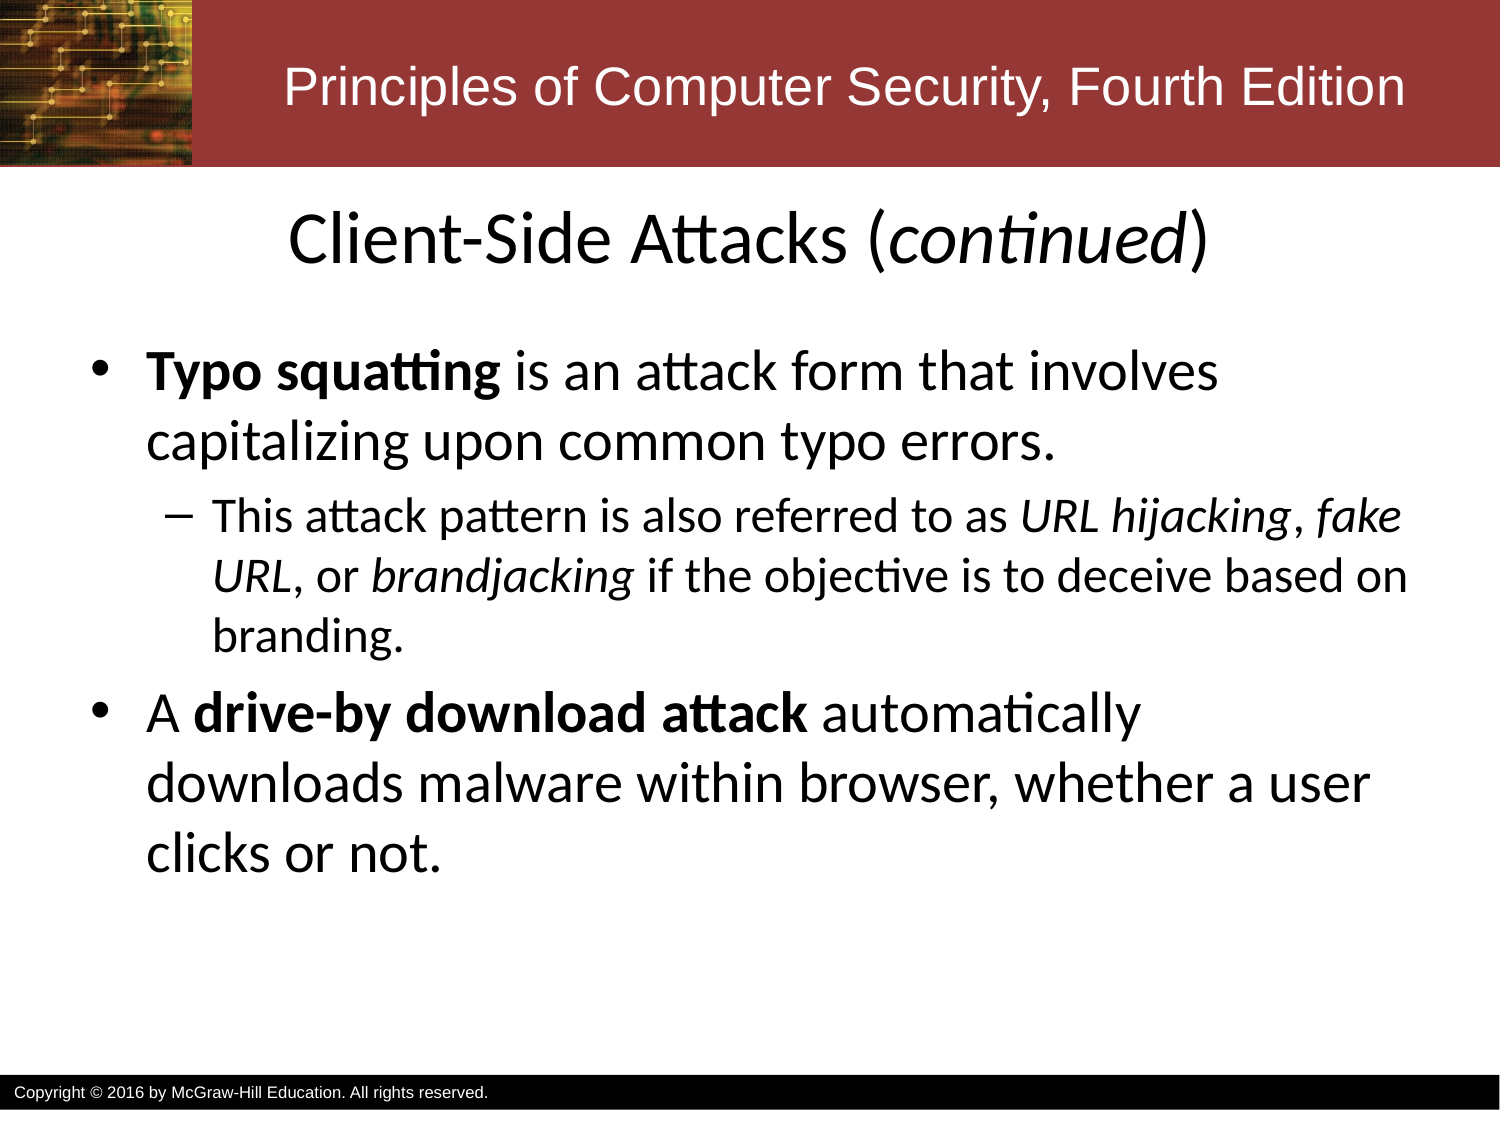

# Client-Side Attacks (continued)
Typo squatting is an attack form that involves capitalizing upon common typo errors.
This attack pattern is also referred to as URL hijacking, fake URL, or brandjacking if the objective is to deceive based on branding.
A drive-by download attack automatically downloads malware within browser, whether a user clicks or not.